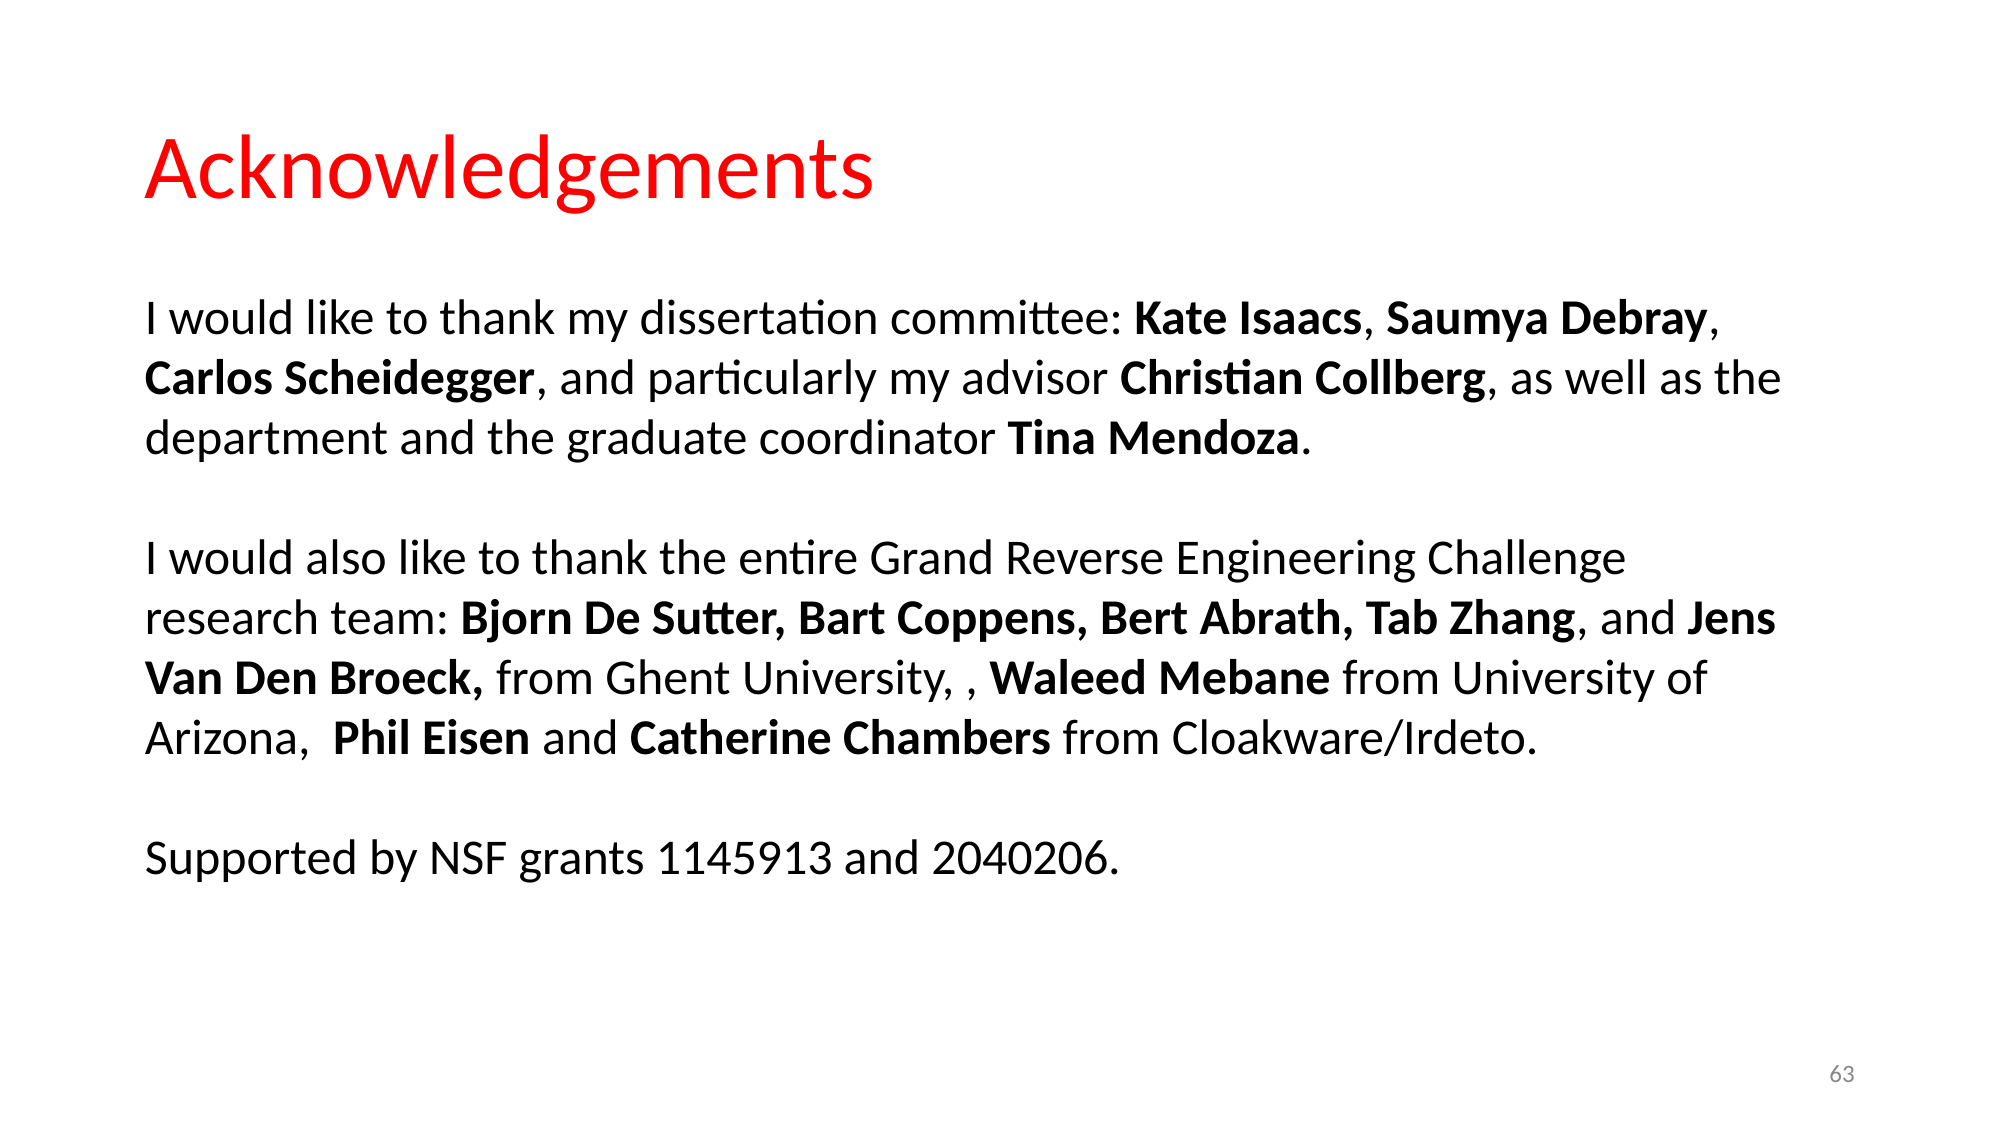

# Acknowledgements
I would like to thank my dissertation committee: Kate Isaacs, Saumya Debray, Carlos Scheidegger, and particularly my advisor Christian Collberg, as well as the department and the graduate coordinator Tina Mendoza.

I would also like to thank the entire Grand Reverse Engineering Challenge research team: Bjorn De Sutter, Bart Coppens, Bert Abrath, Tab Zhang, and Jens Van Den Broeck, from Ghent University, , Waleed Mebane from University of Arizona,  Phil Eisen and Catherine Chambers from Cloakware/Irdeto.

Supported by NSF grants 1145913 and 2040206.
63